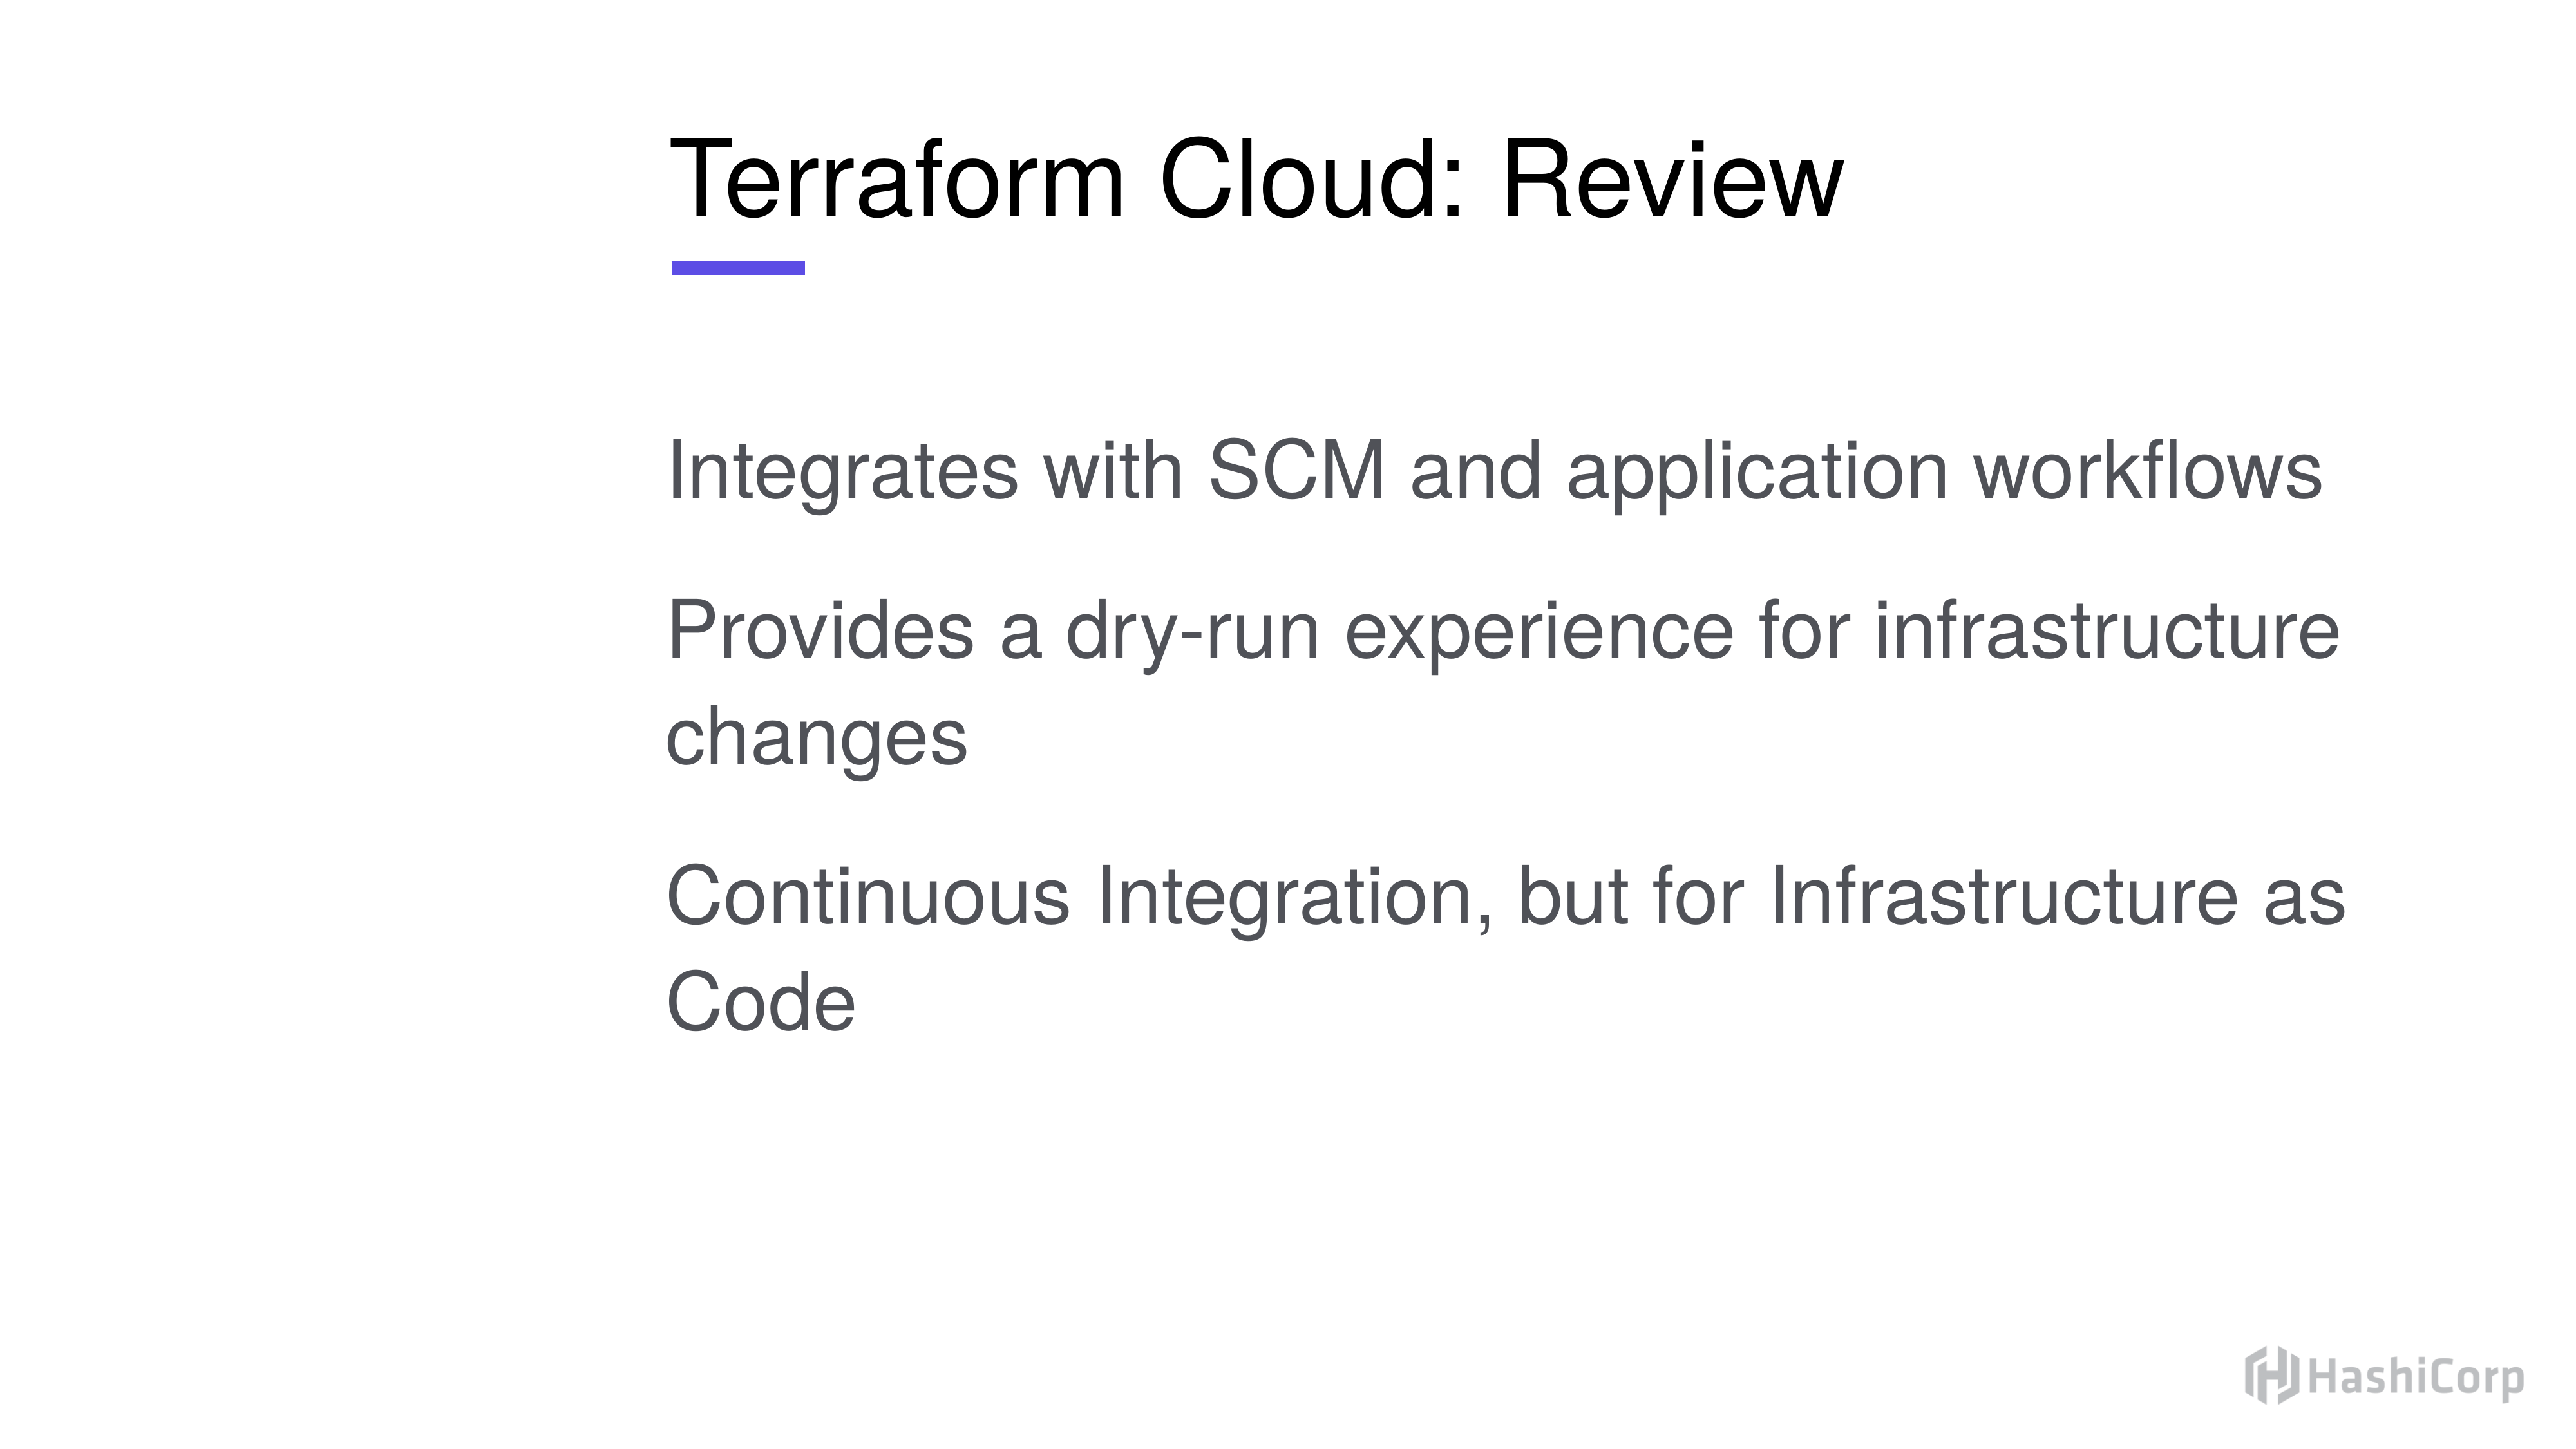

# Terraform Cloud: Review
Integrates with SCM and application workflows
Provides a dry-run experience for infrastructure changes
Continuous Integration, but for Infrastructure as Code
329